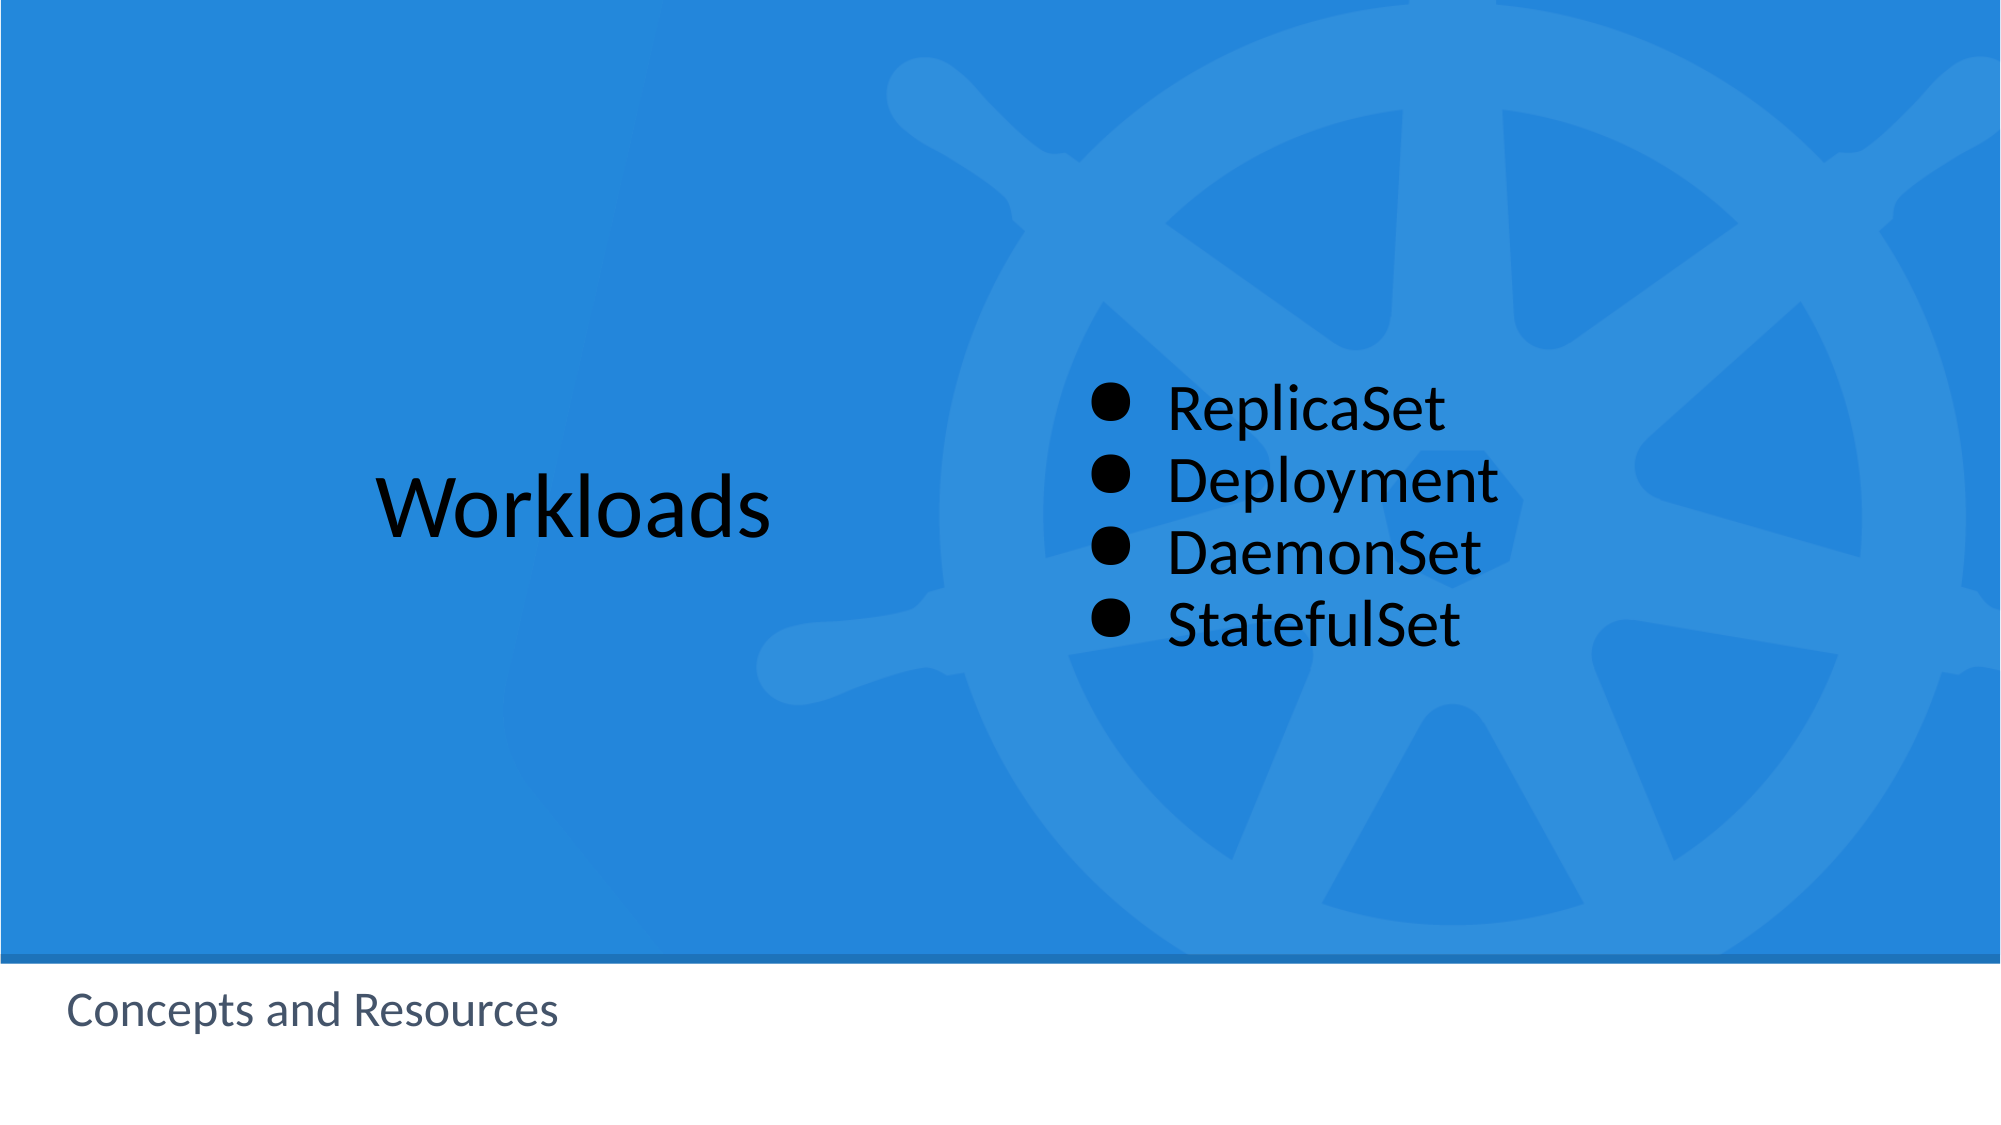

ReplicaSet
Deployment
DaemonSet
StatefulSet
# Workloads
Concepts and Resources